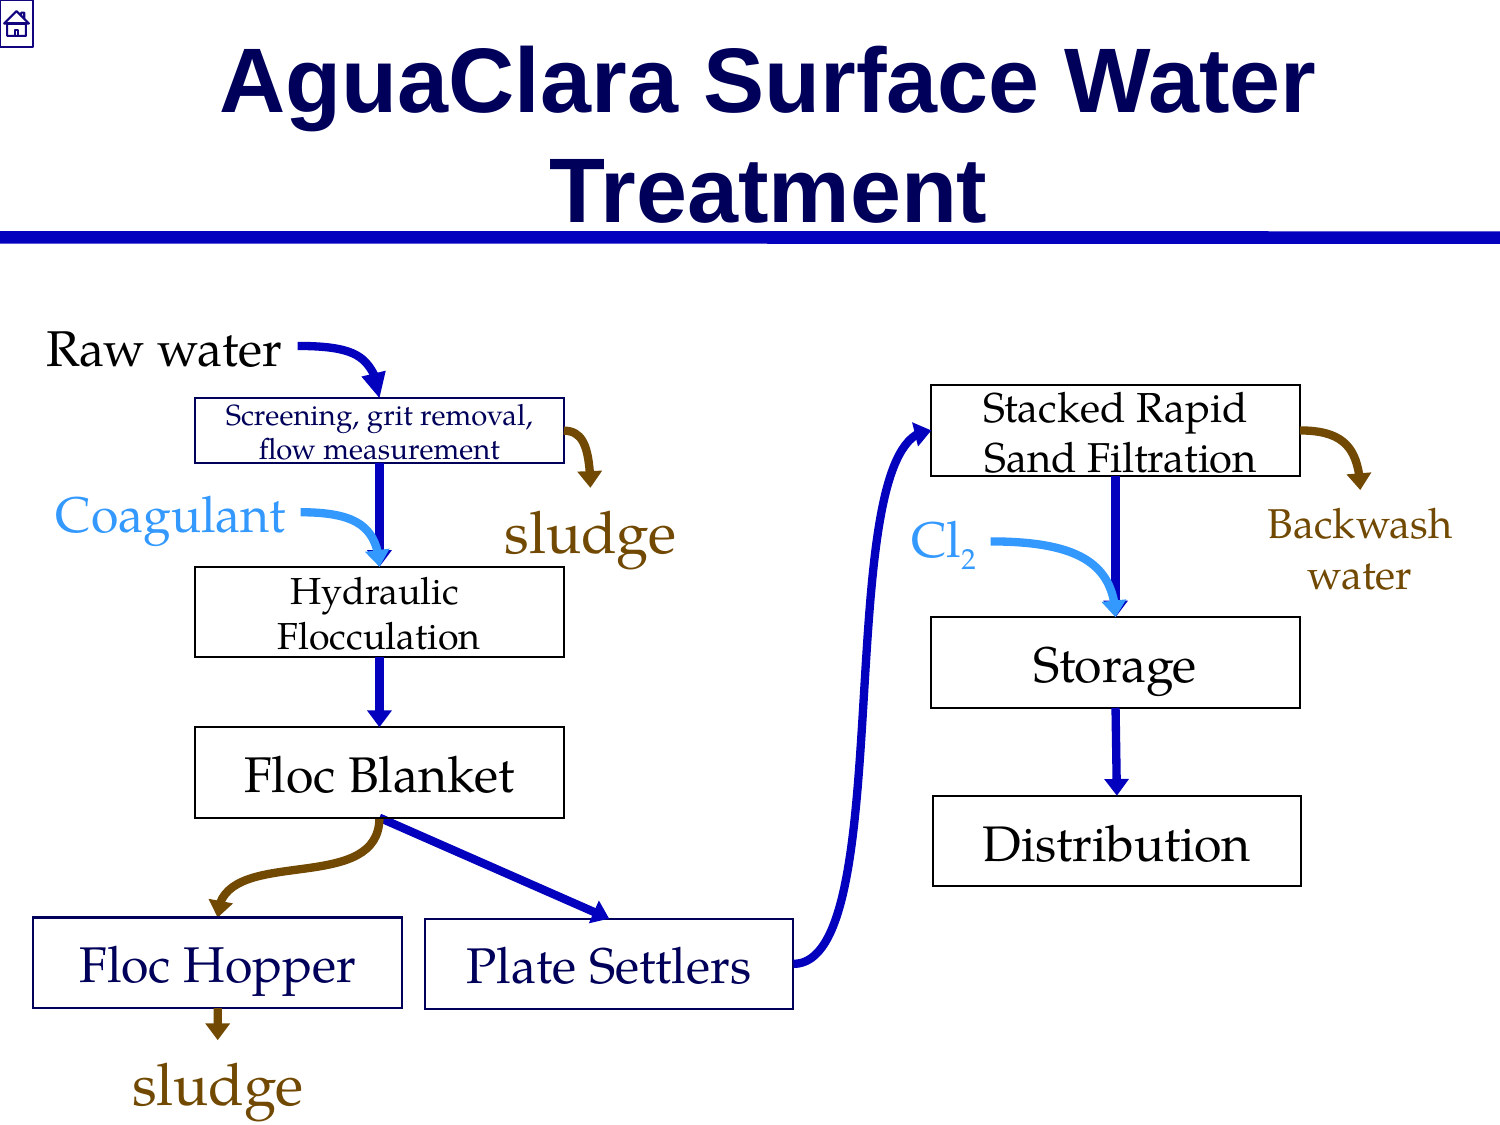

# AguaClara Surface Water Treatment
Raw water
Stacked Rapid
 Sand Filtration
Screening, grit removal, flow measurement
Coagulant
sludge
Backwash water
Cl2
Hydraulic
Flocculation
Storage
Floc Blanket
Distribution
Floc Hopper
Plate Settlers
sludge